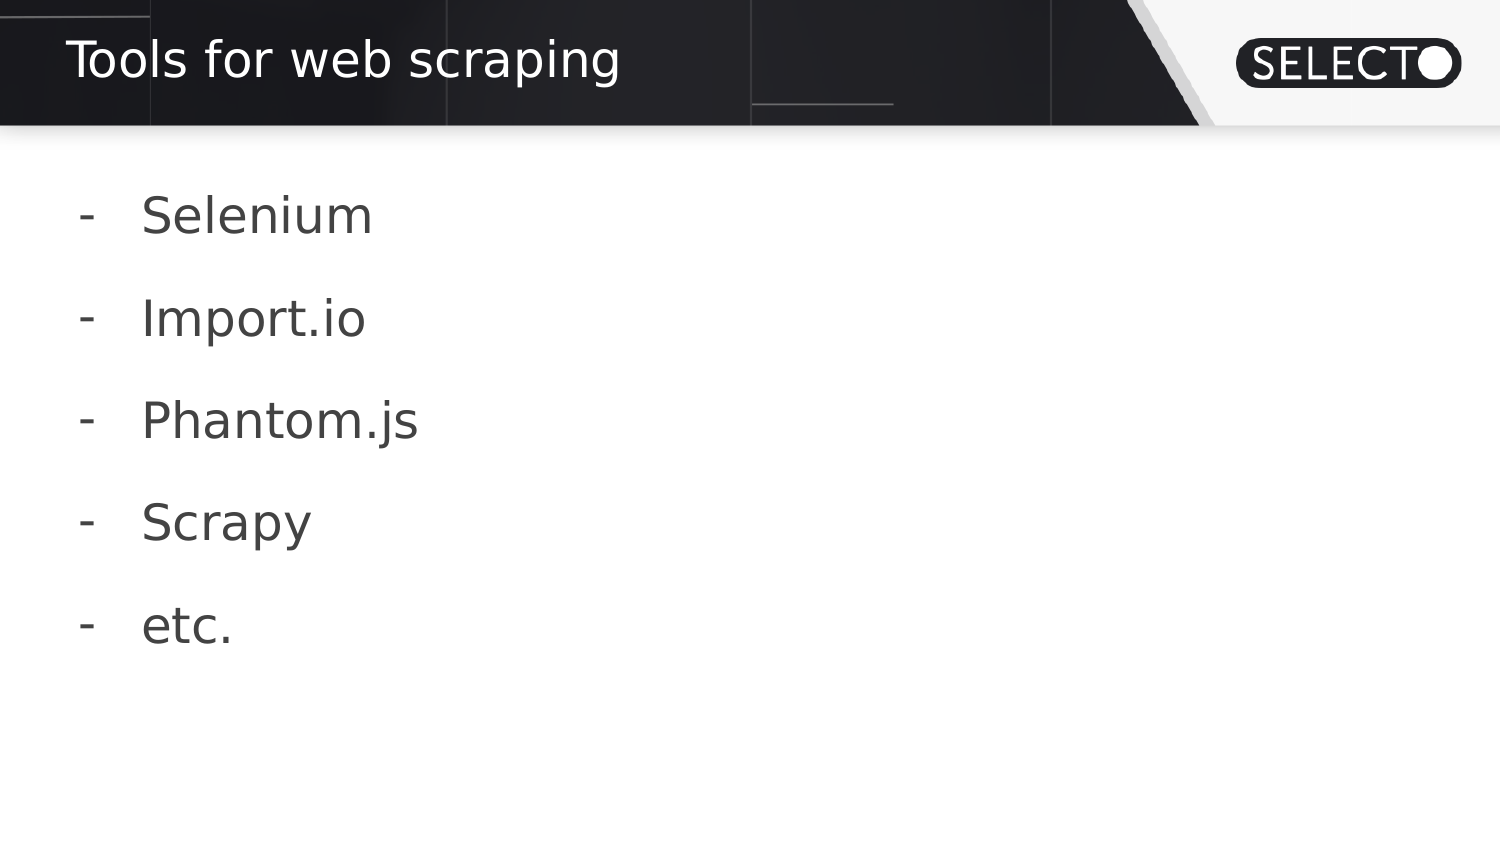

# Tools for web scraping
Selenium
Import.io
Phantom.js
Scrapy
etc.